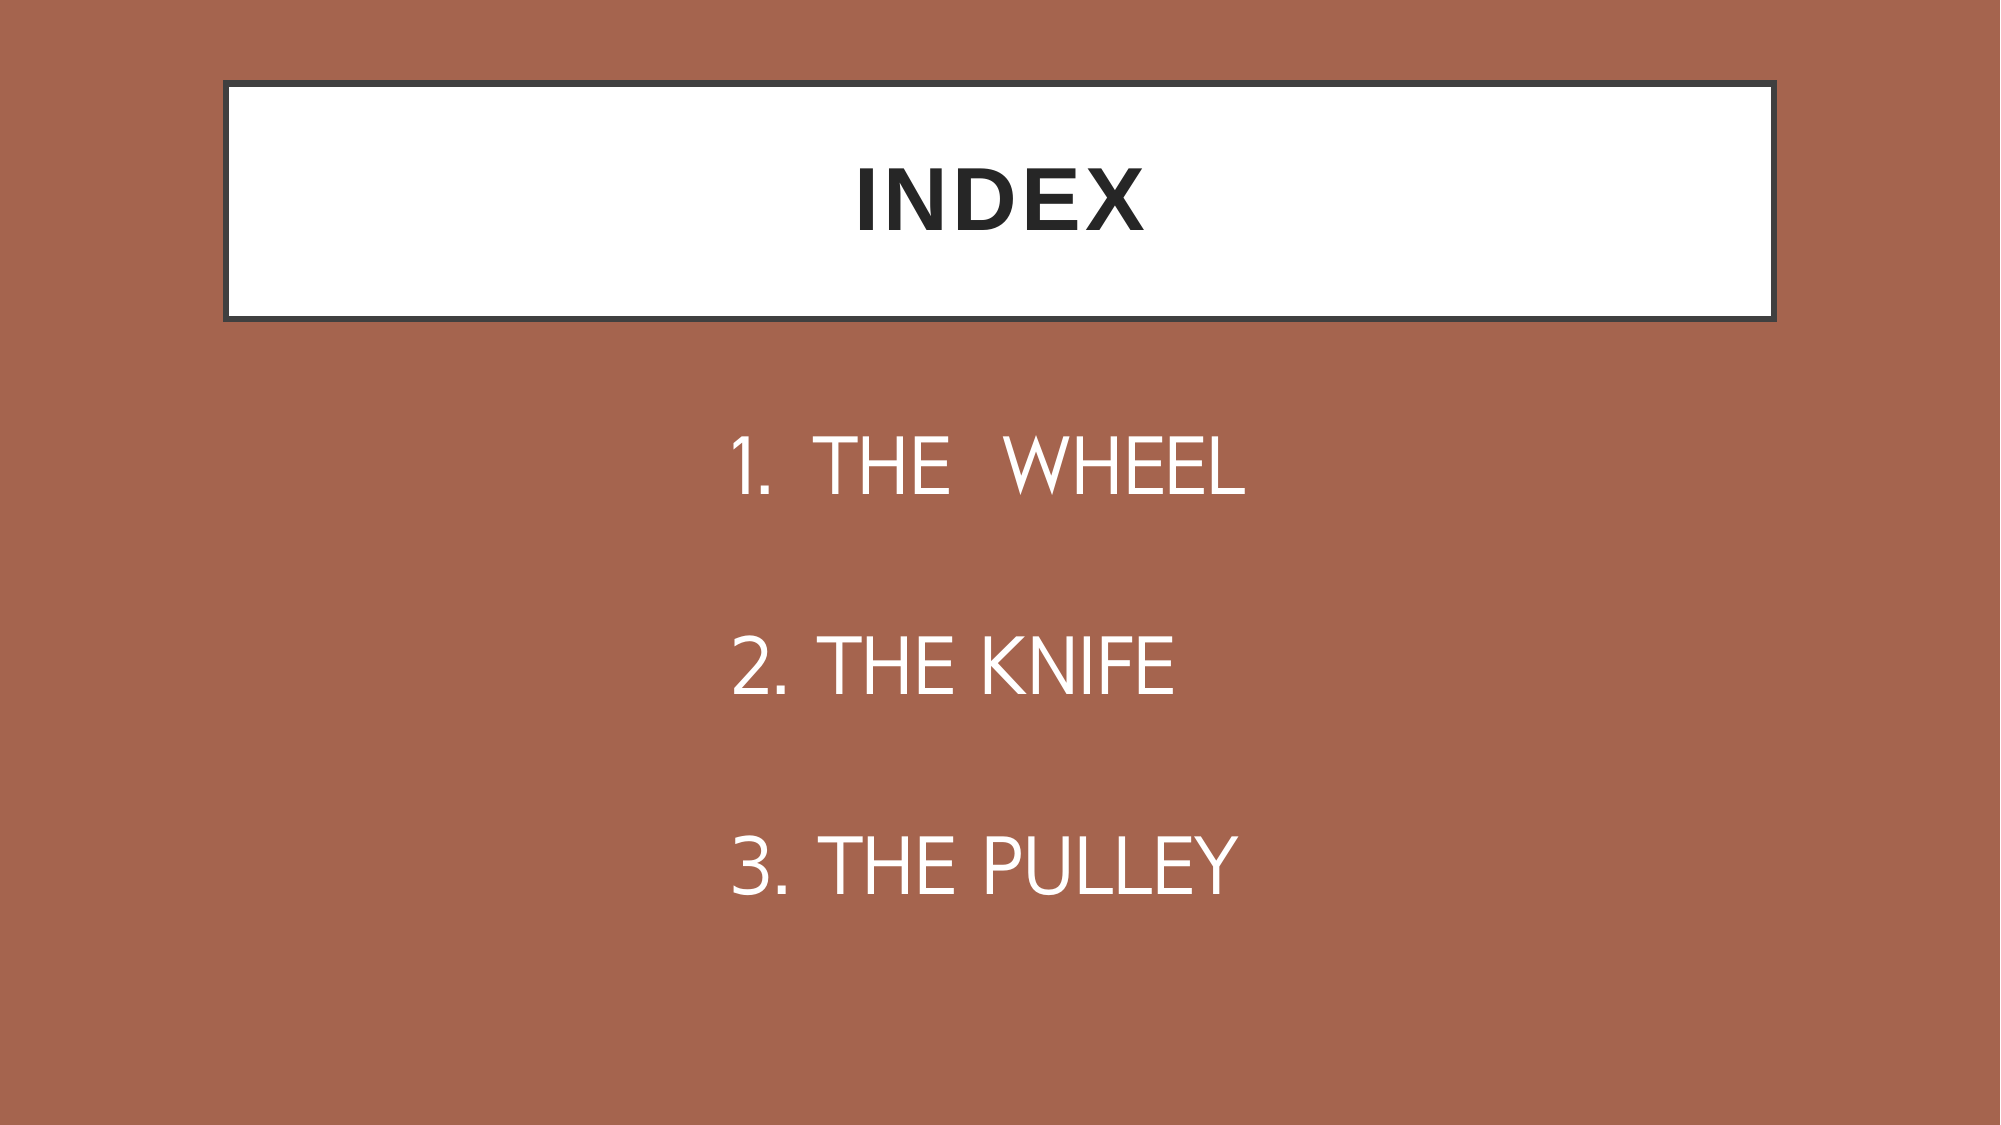

# INDEX
 THE  WHEEL

 THE KNIFE

 THE PULLEY